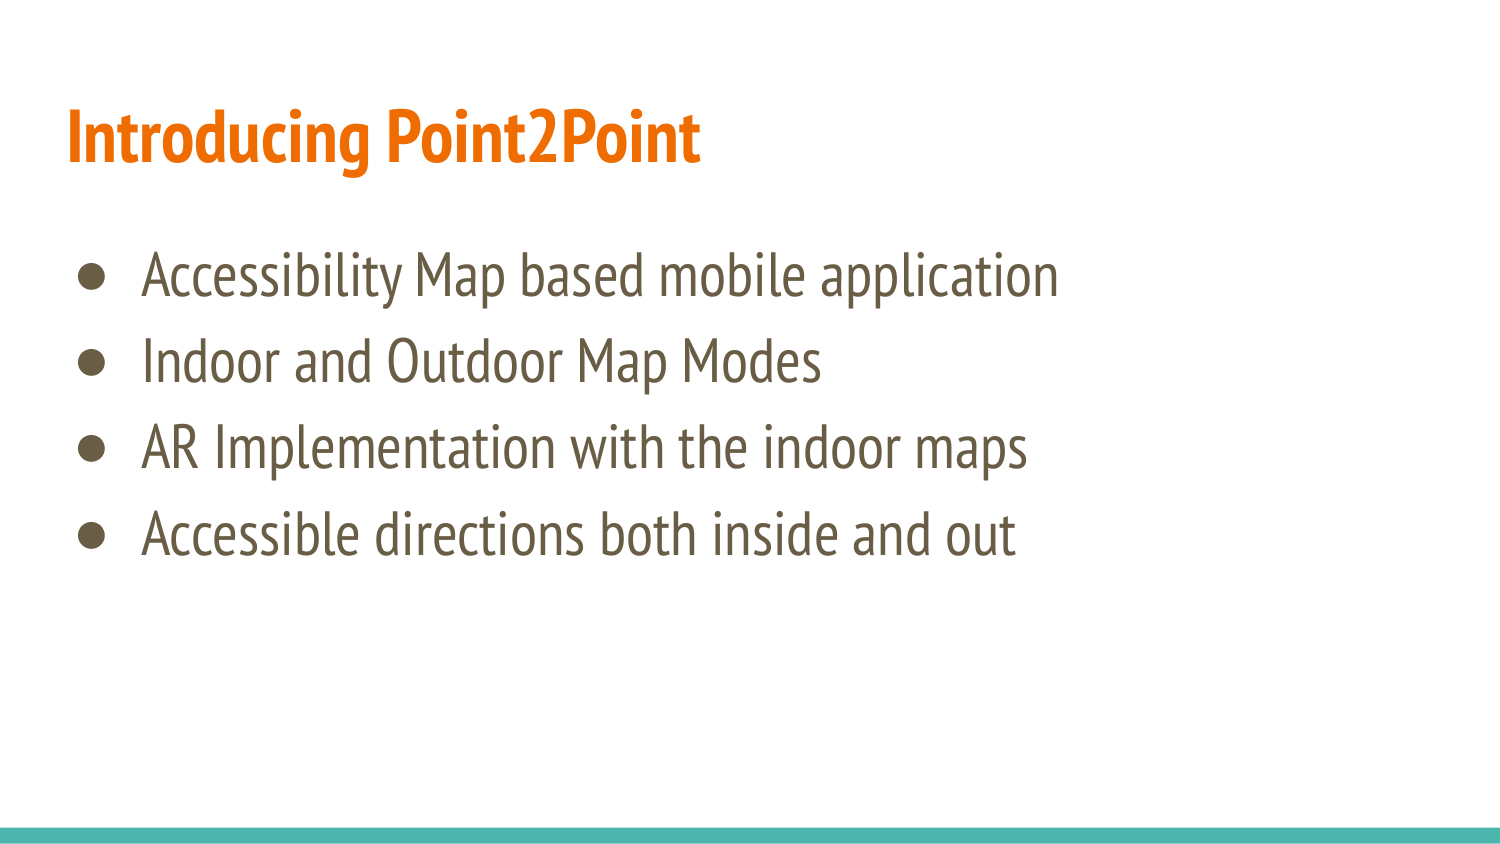

# Introducing Point2Point
Accessibility Map based mobile application
Indoor and Outdoor Map Modes
AR Implementation with the indoor maps
Accessible directions both inside and out